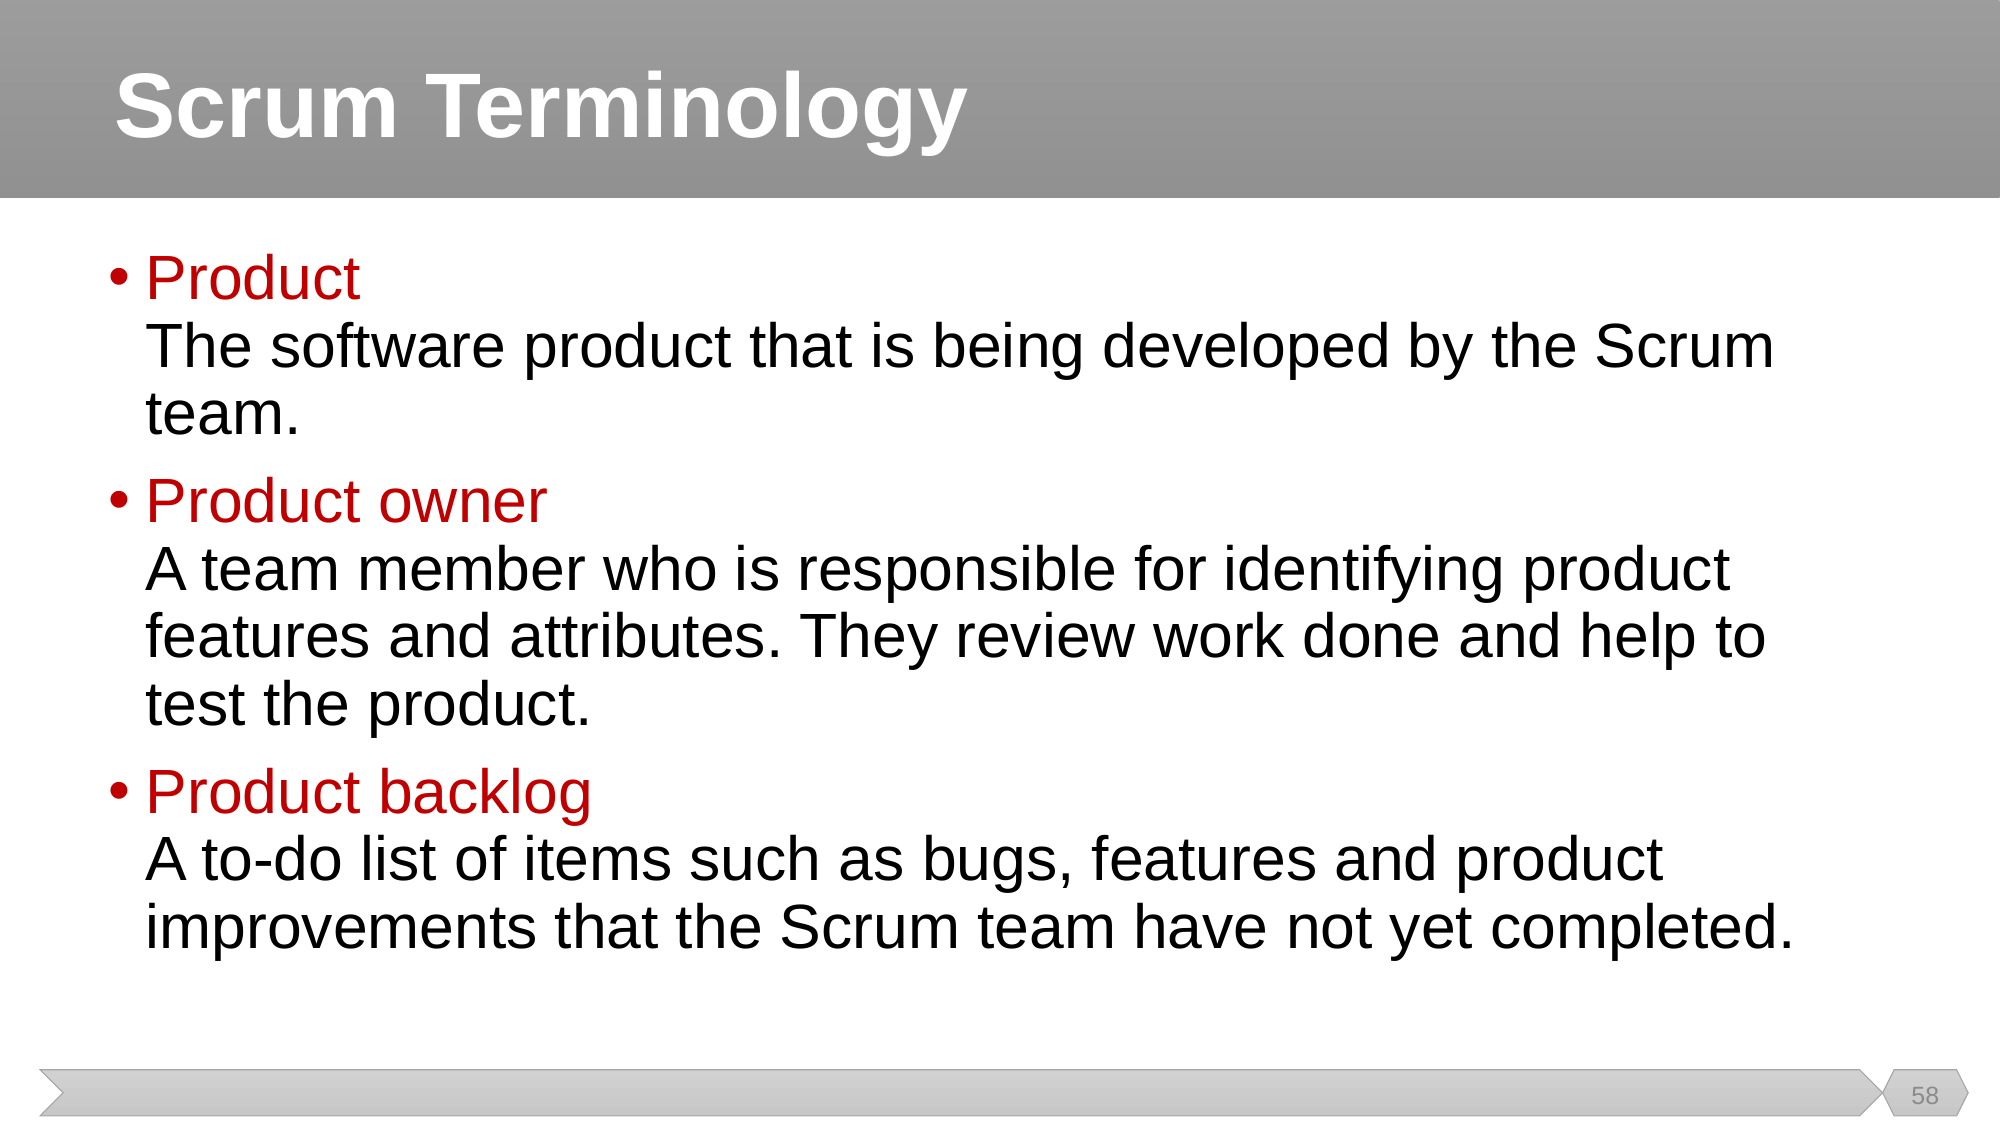

# Scrum Terminology
Product
The software product that is being developed by the Scrum team.
Product owner
A team member who is responsible for identifying product features and attributes. They review work done and help to test the product.
Product backlog
A to-do list of items such as bugs, features and product improvements that the Scrum team have not yet completed.

58